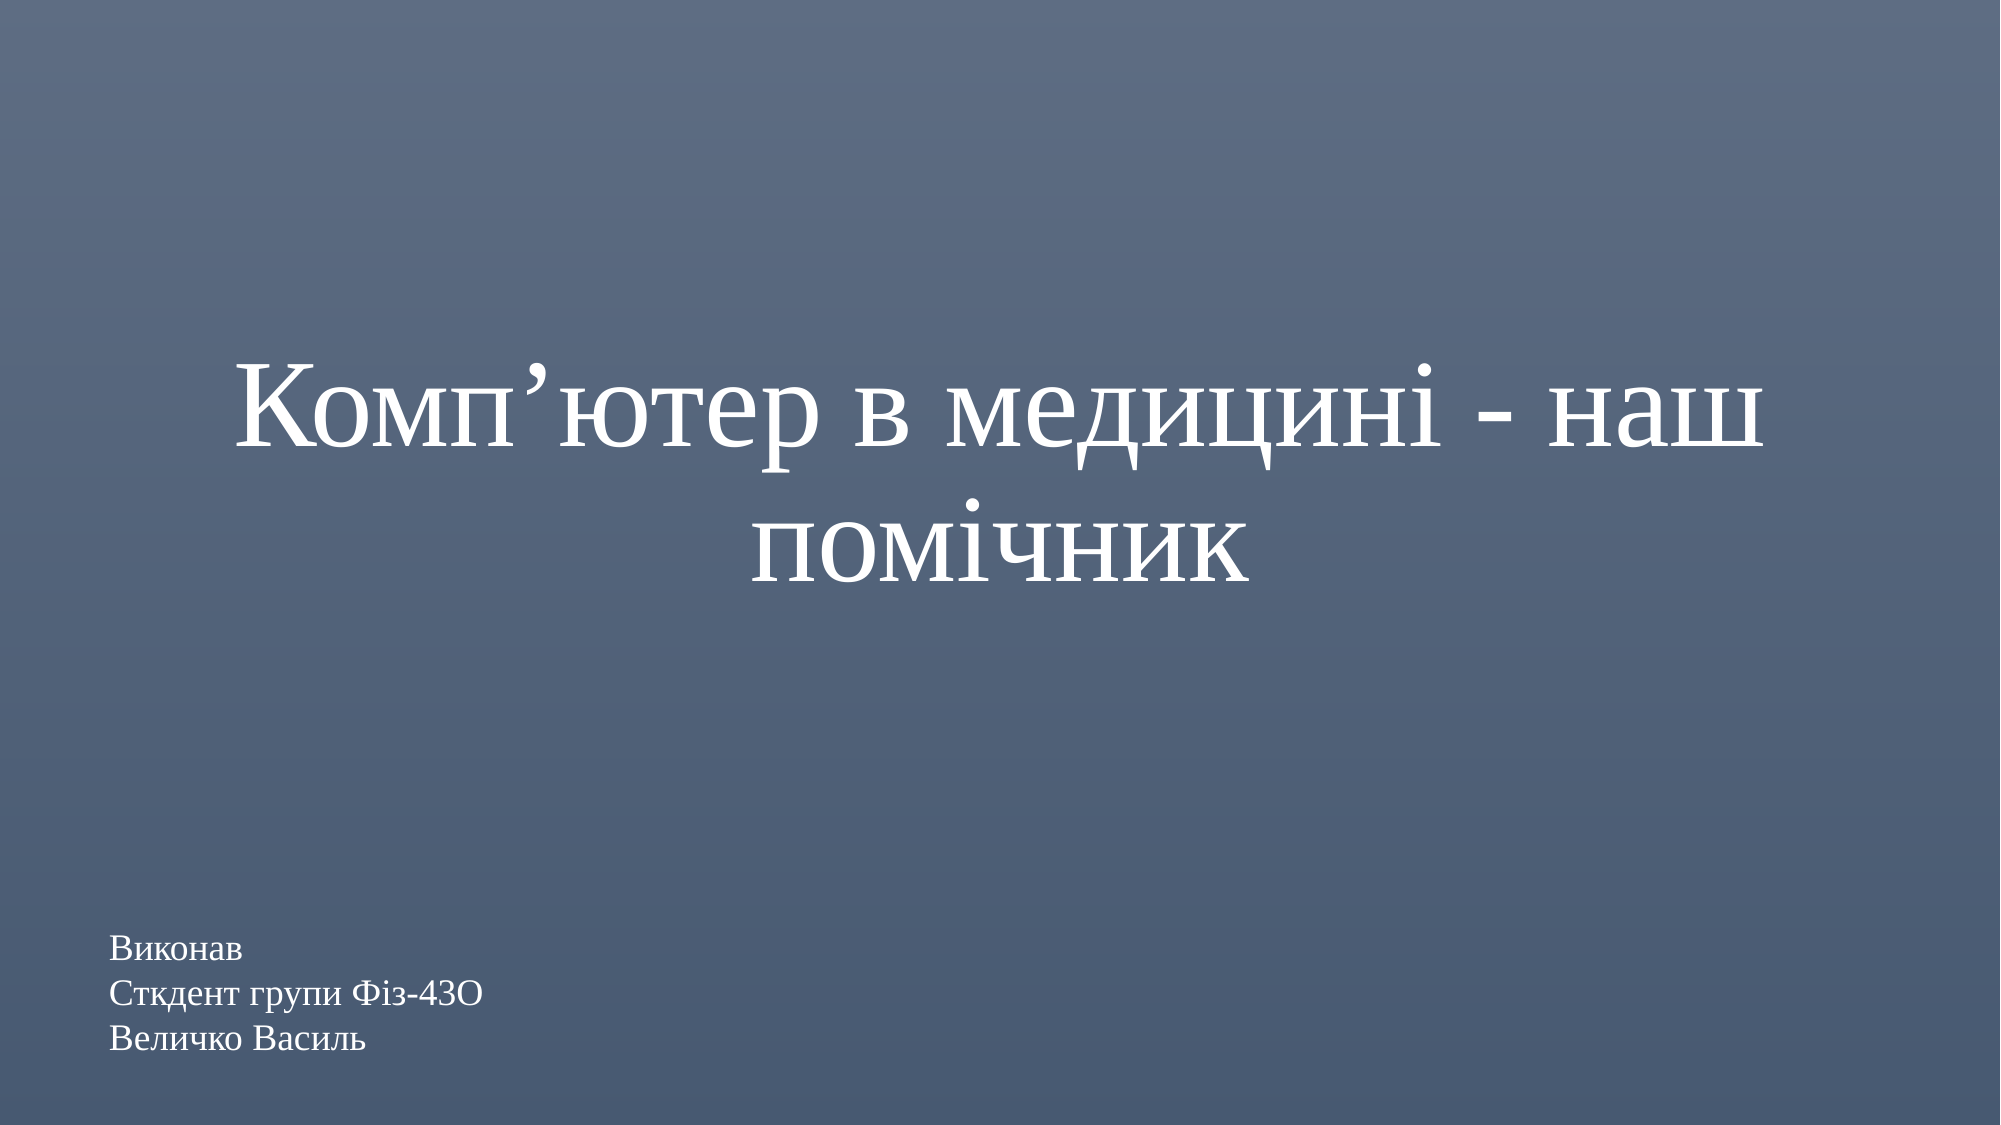

#
Комп’ютер в медицині - наш помічник
Виконав
Сткдент групи Фіз-43О
Величко Василь